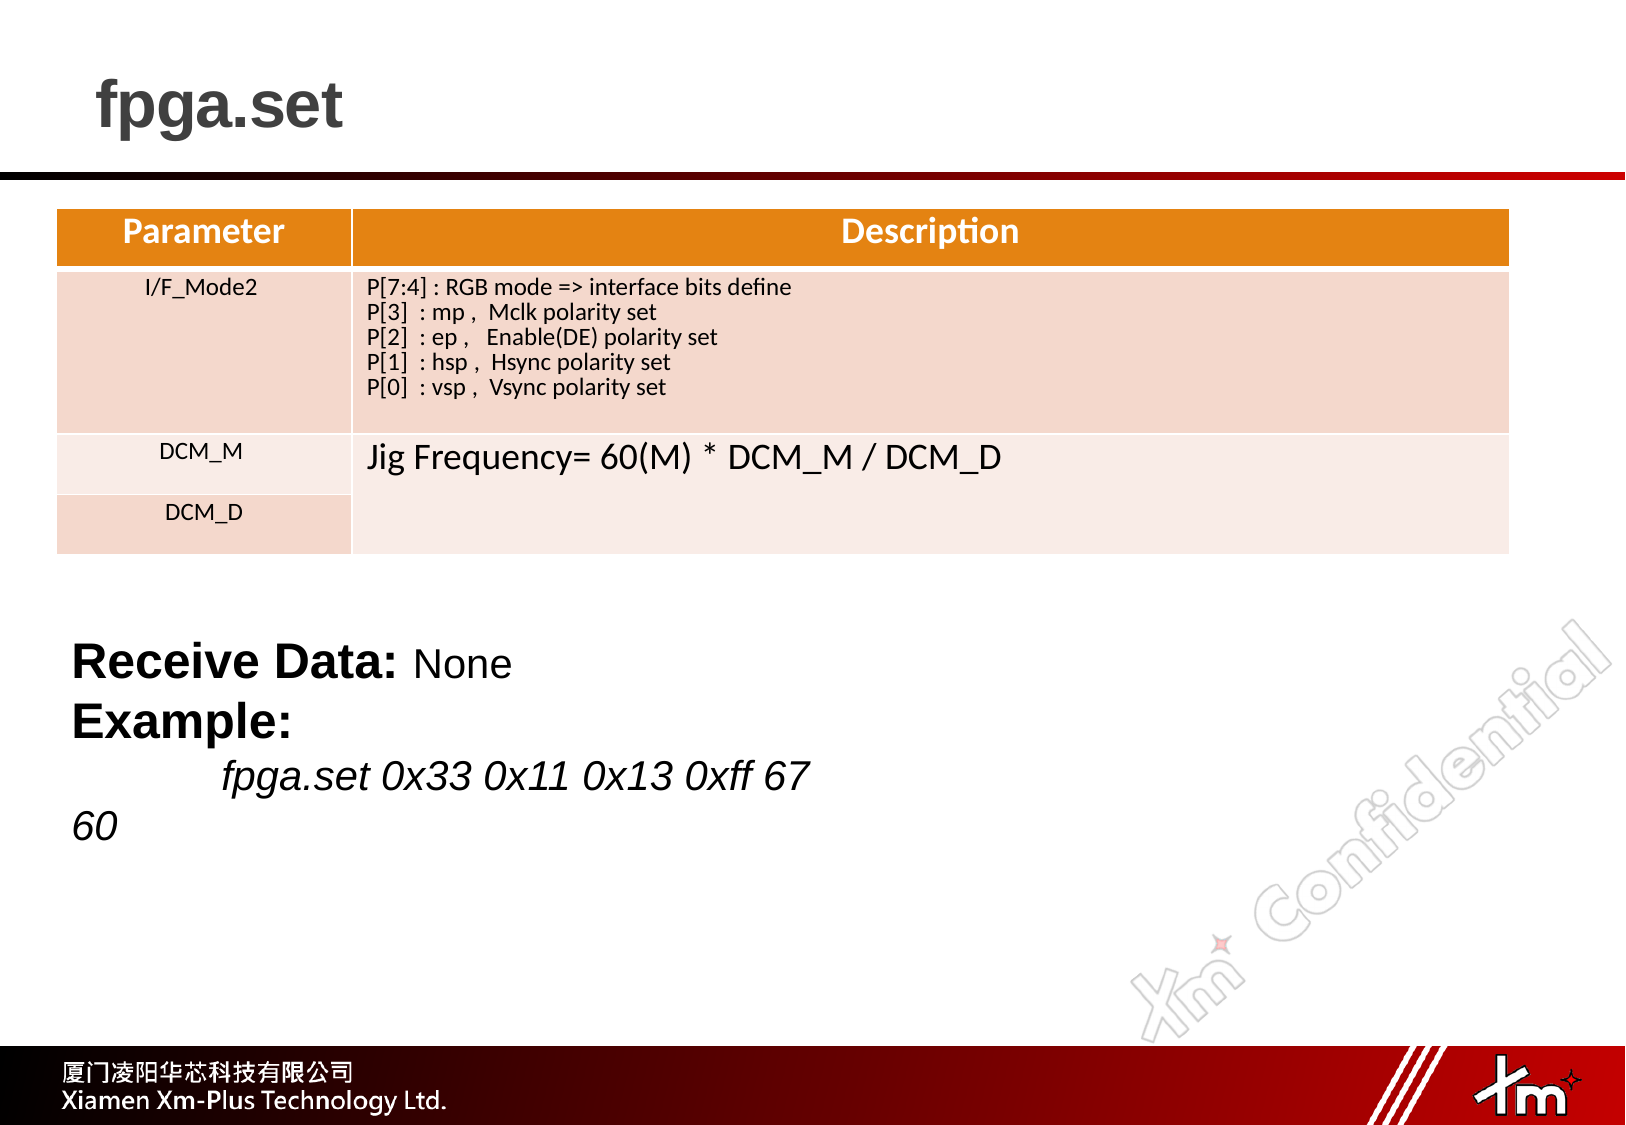

# fpga.set
| Parameter | Description |
| --- | --- |
| I/F\_Mode2 | P[7:4] : RGB mode => interface bits define P[3] : mp , Mclk polarity set P[2] : ep , Enable(DE) polarity set P[1] : hsp , Hsync polarity set P[0] : vsp , Vsync polarity set |
| DCM\_M | Jig Frequency= 60(M) \* DCM\_M / DCM\_D |
| DCM\_D |  |
Receive Data: None
Example:
	fpga.set 0x33 0x11 0x13 0xff 67 60